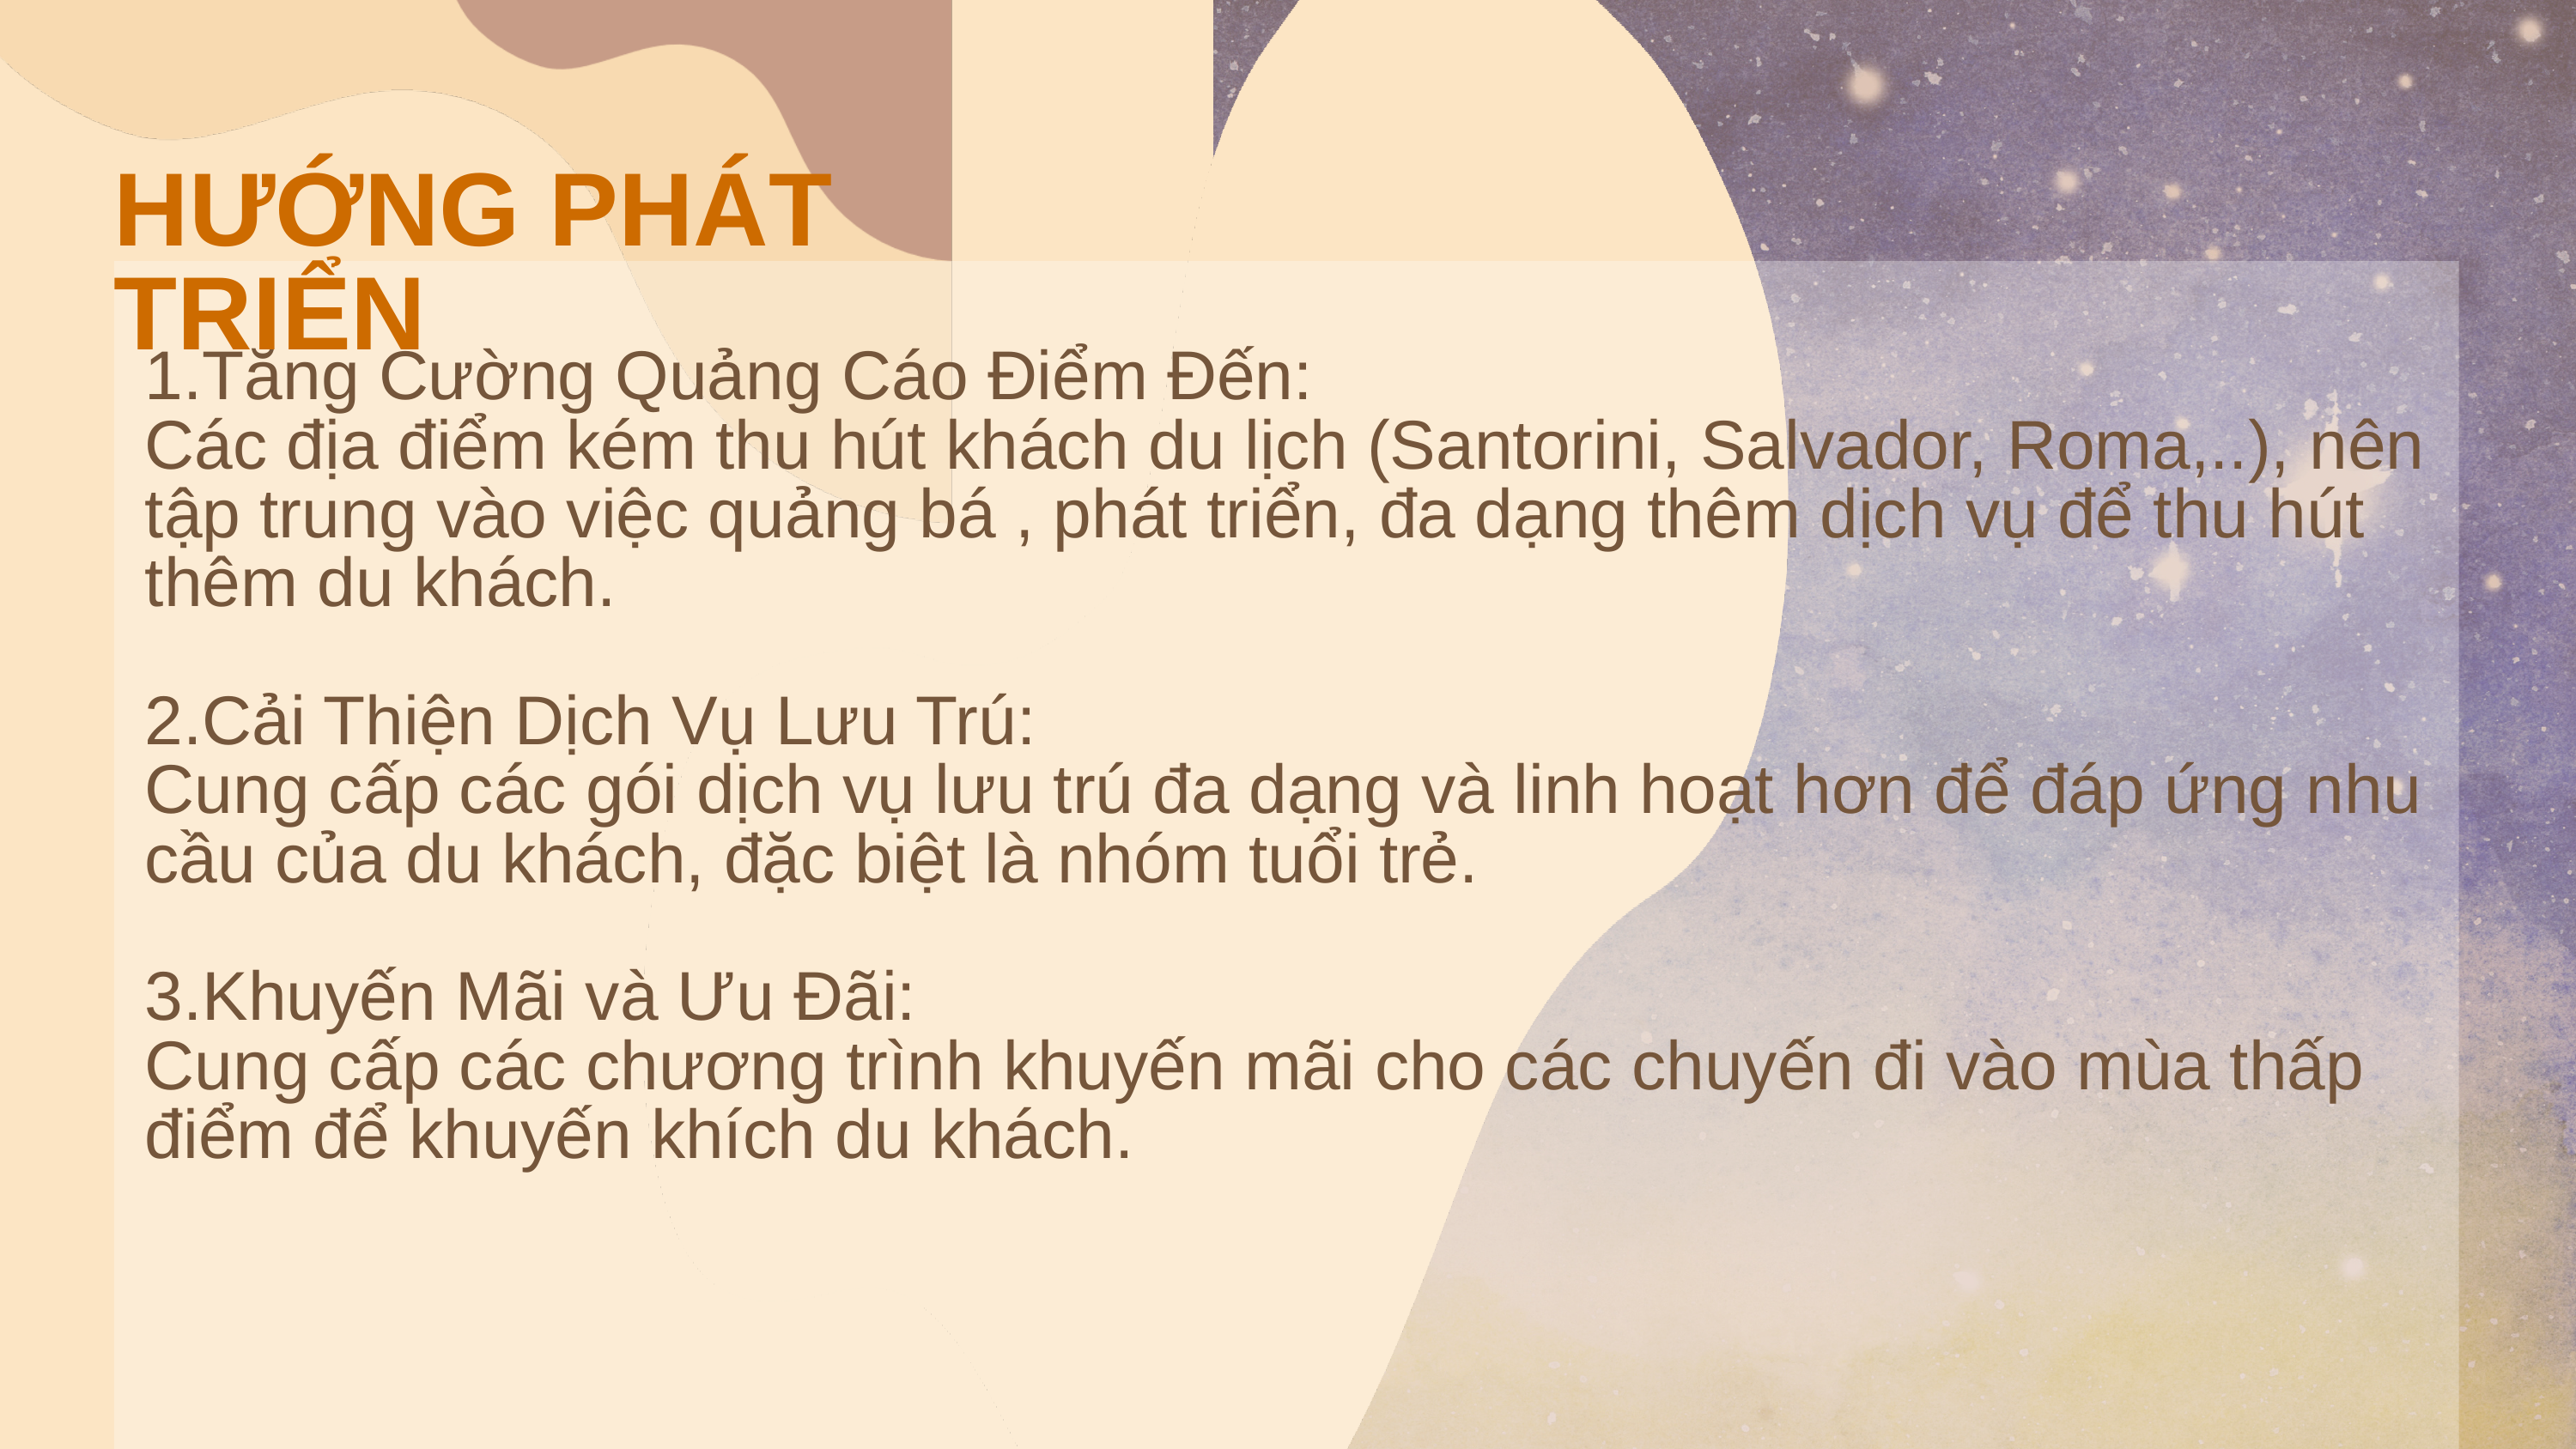

HƯỚNG PHÁT TRIỂN

1.Tăng Cường Quảng Cáo Điểm Đến:
Các địa điểm kém thu hút khách du lịch (Santorini, Salvador, Roma,..), nên tập trung vào việc quảng bá , phát triển, đa dạng thêm dịch vụ để thu hút thêm du khách.

2.Cải Thiện Dịch Vụ Lưu Trú:
Cung cấp các gói dịch vụ lưu trú đa dạng và linh hoạt hơn để đáp ứng nhu cầu của du khách, đặc biệt là nhóm tuổi trẻ.

3.Khuyến Mãi và Ưu Đãi:
Cung cấp các chương trình khuyến mãi cho các chuyến đi vào mùa thấp điểm để khuyến khích du khách.